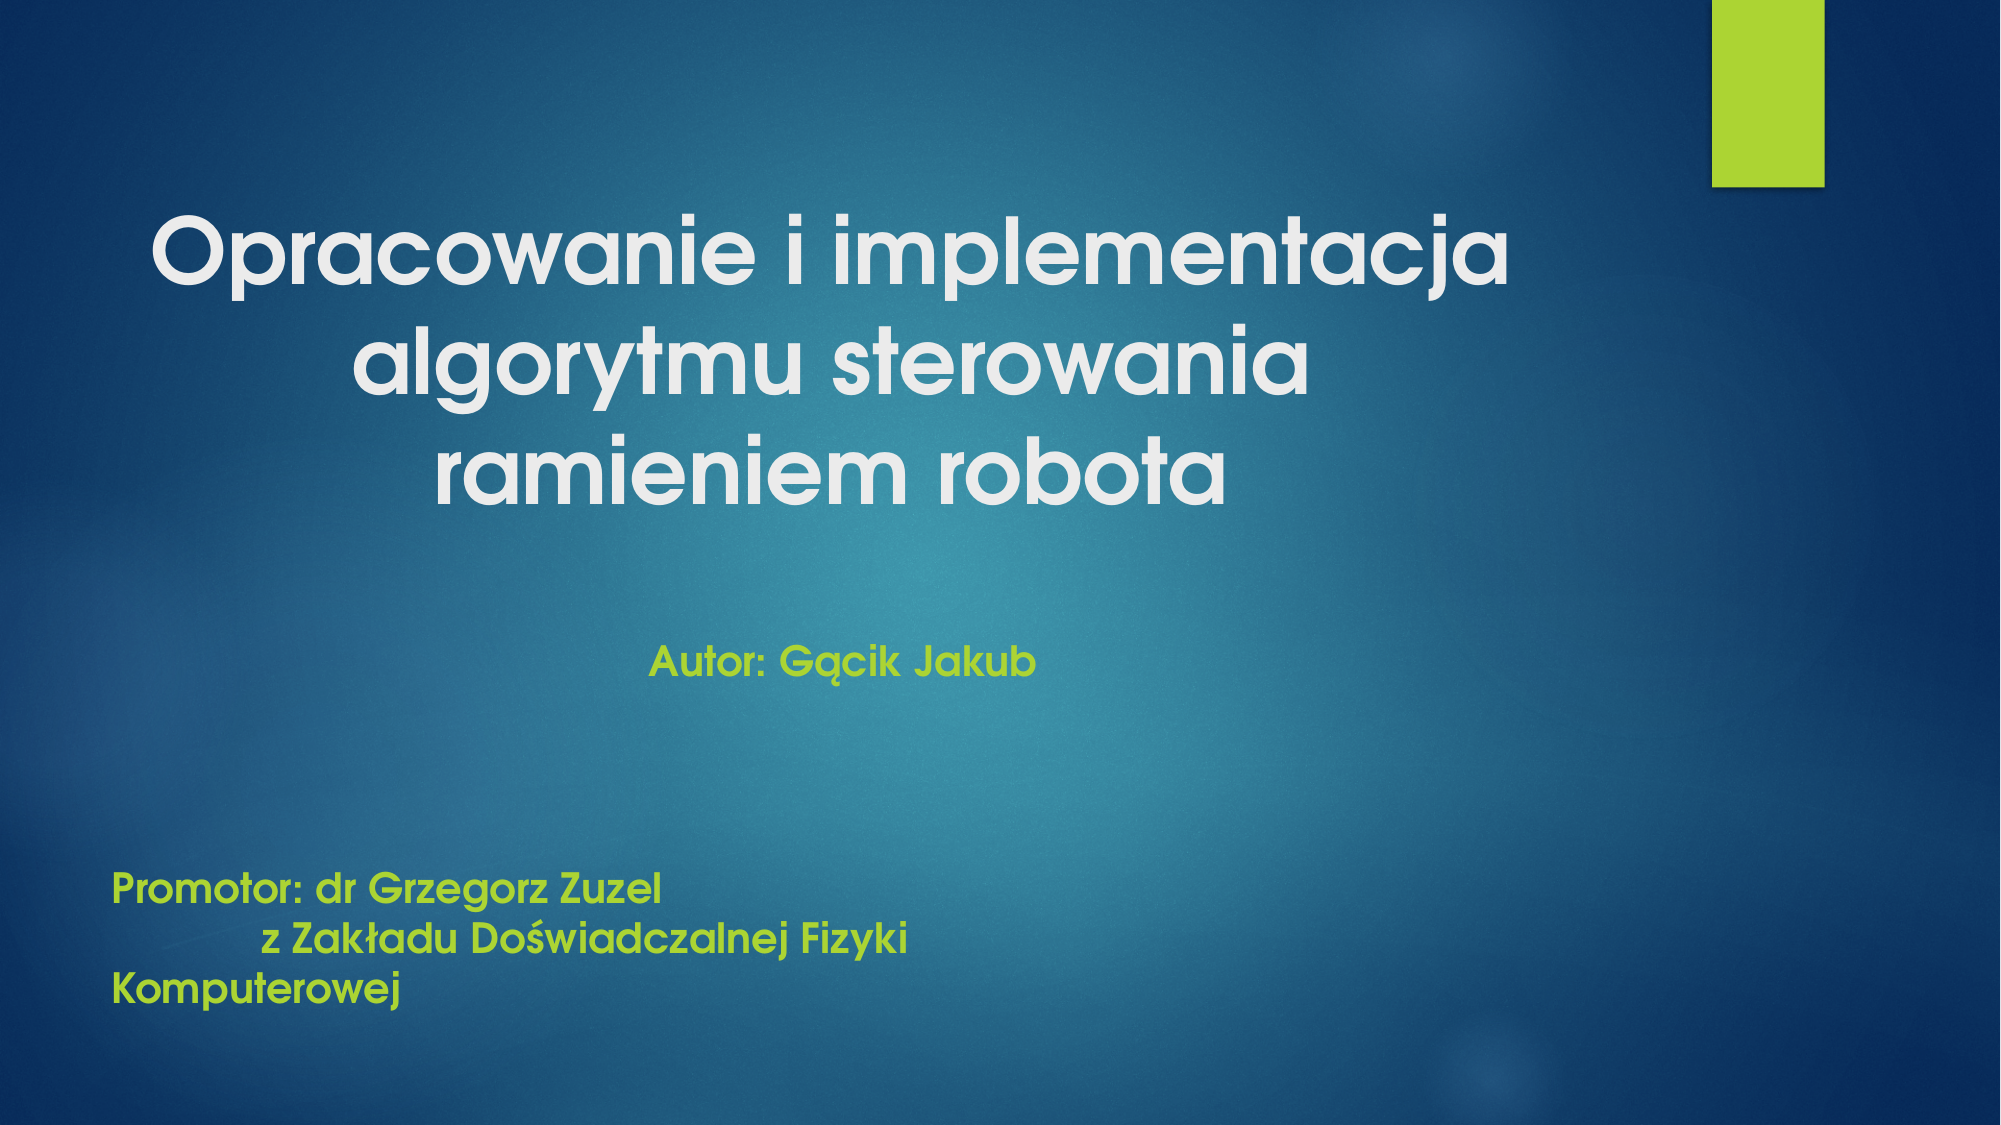

# Opracowanie i implementacja algorytmu sterowania ramieniem robota
Autor: Gącik Jakub
Promotor: dr Grzegorz Zuzel
	z Zakładu Doświadczalnej Fizyki Komputerowej